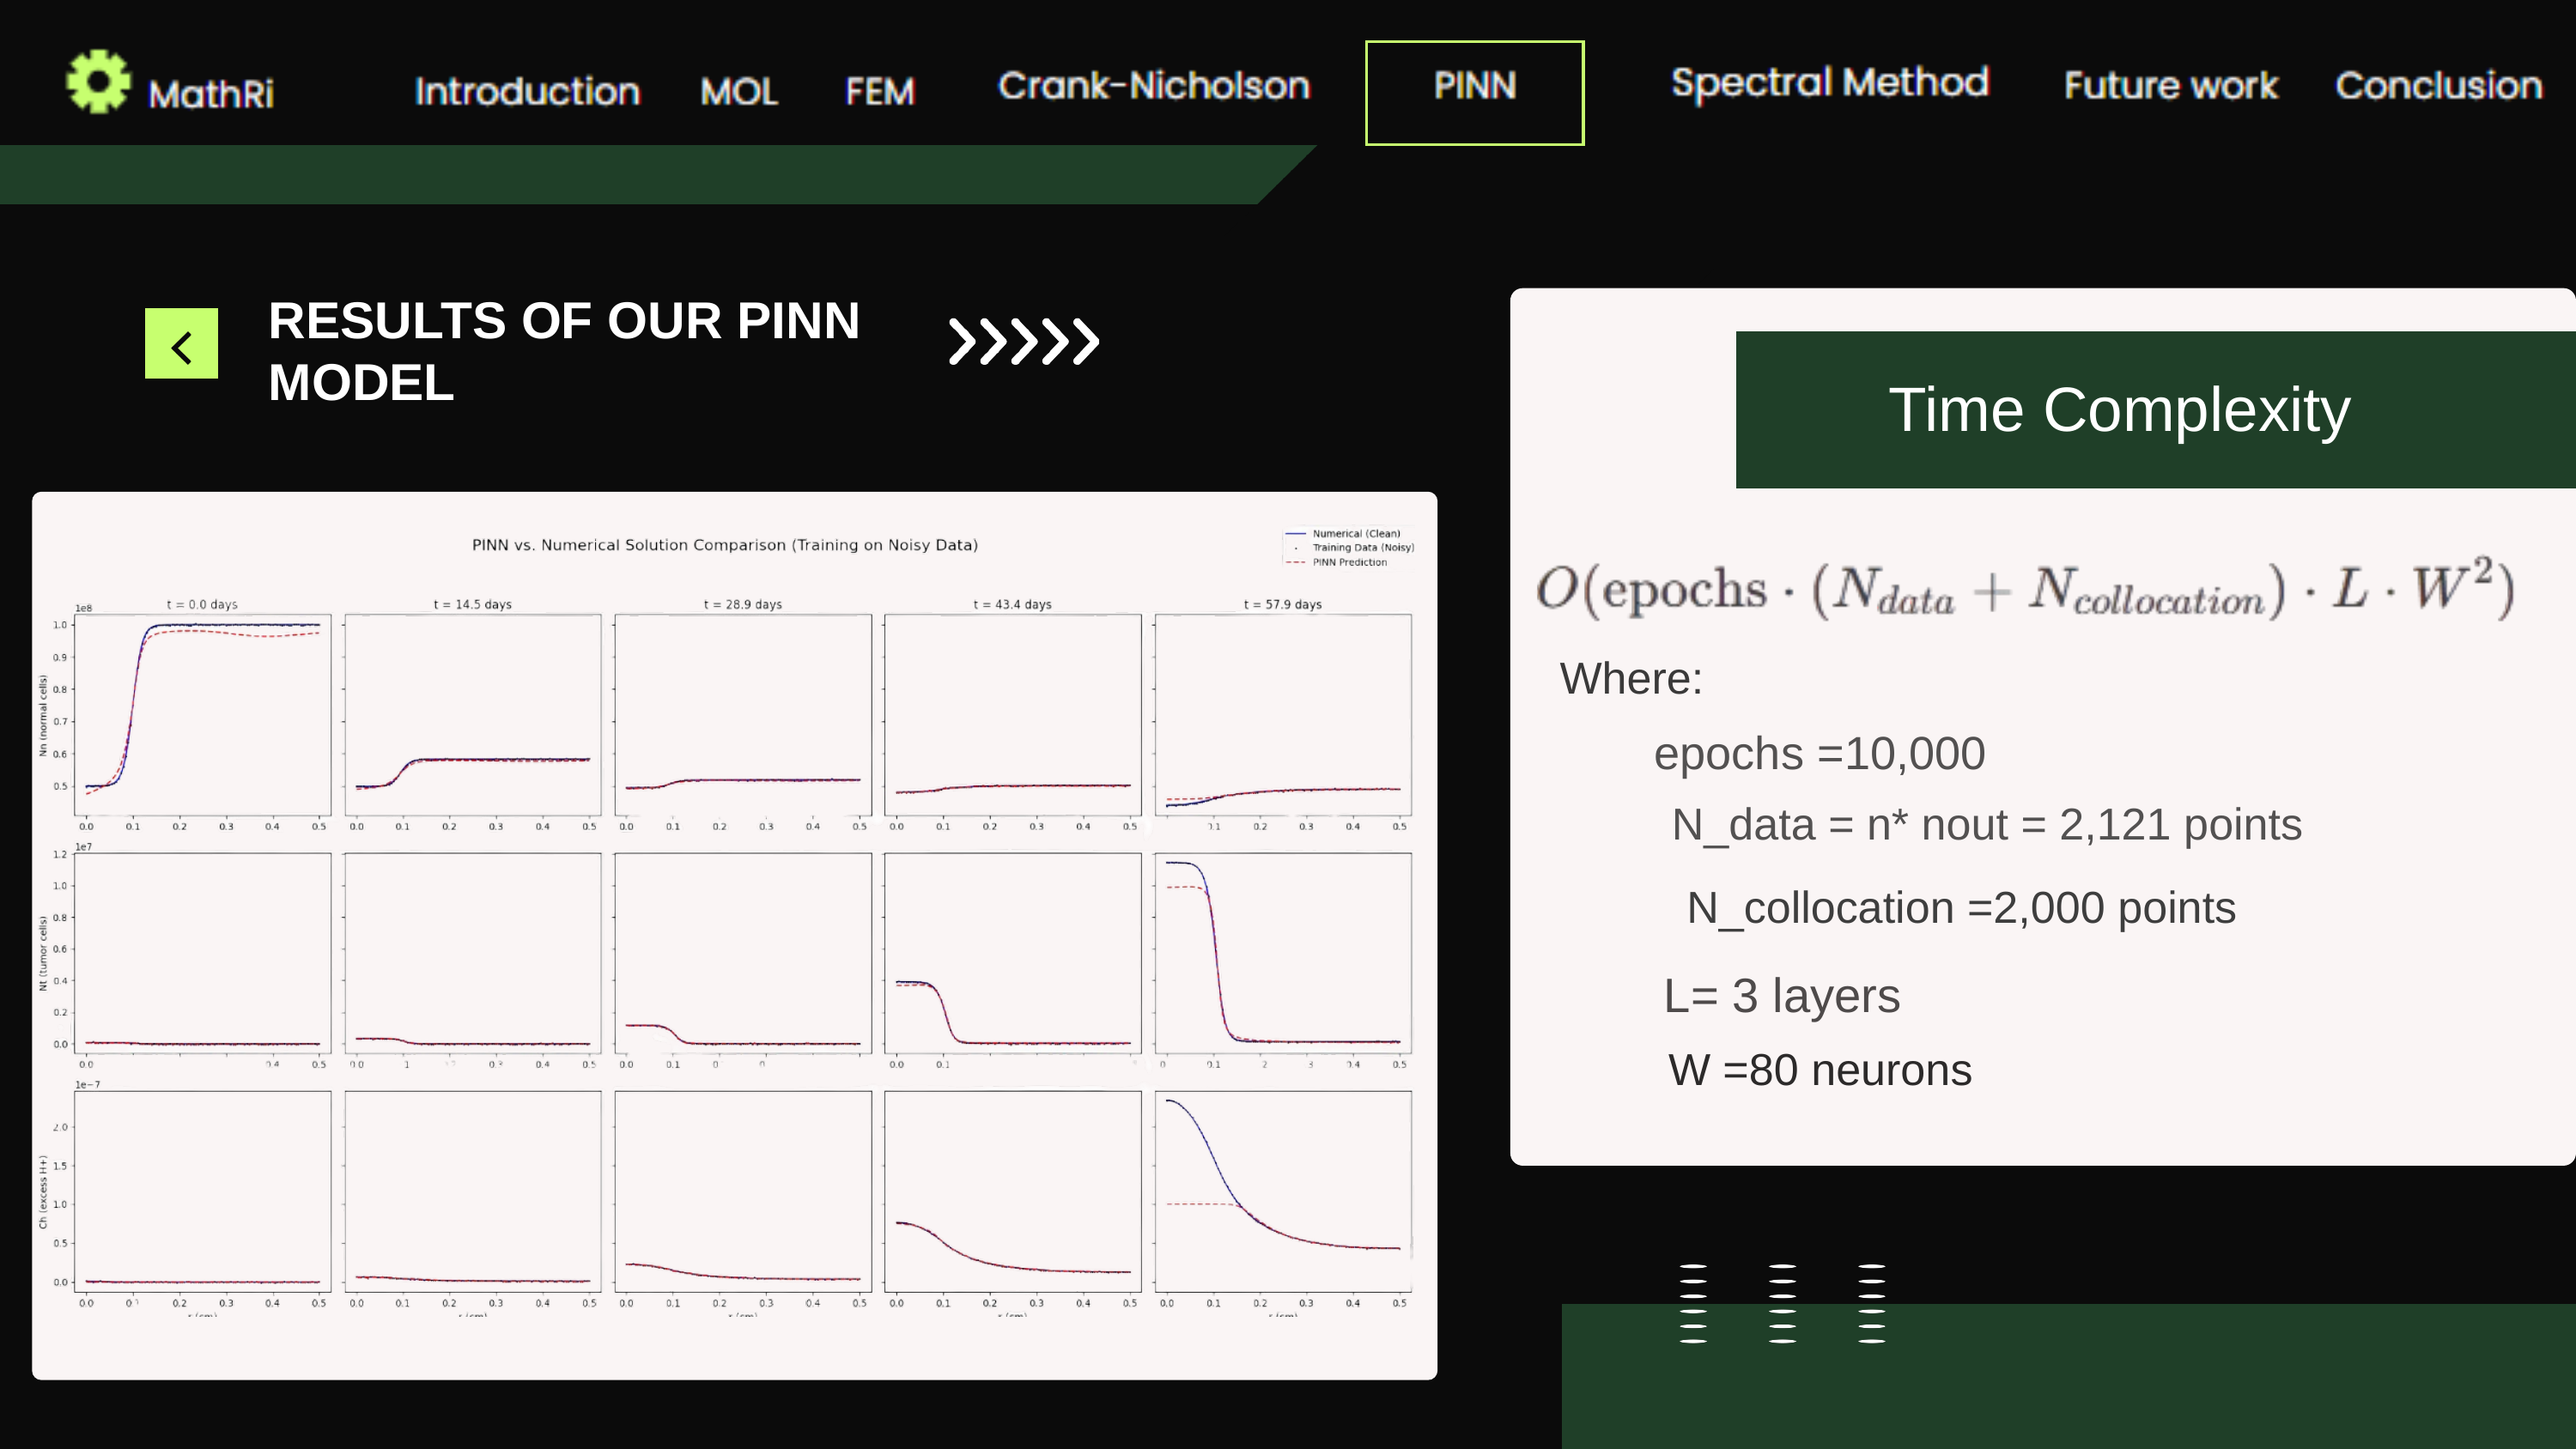

RESULTS OF OUR PINN MODEL

Time Complexity

Where:

epochs =10,000
N_data = n* nout = 2,121 points
N_collocation =2,000 points
L= 3 layers

W =80 neurons